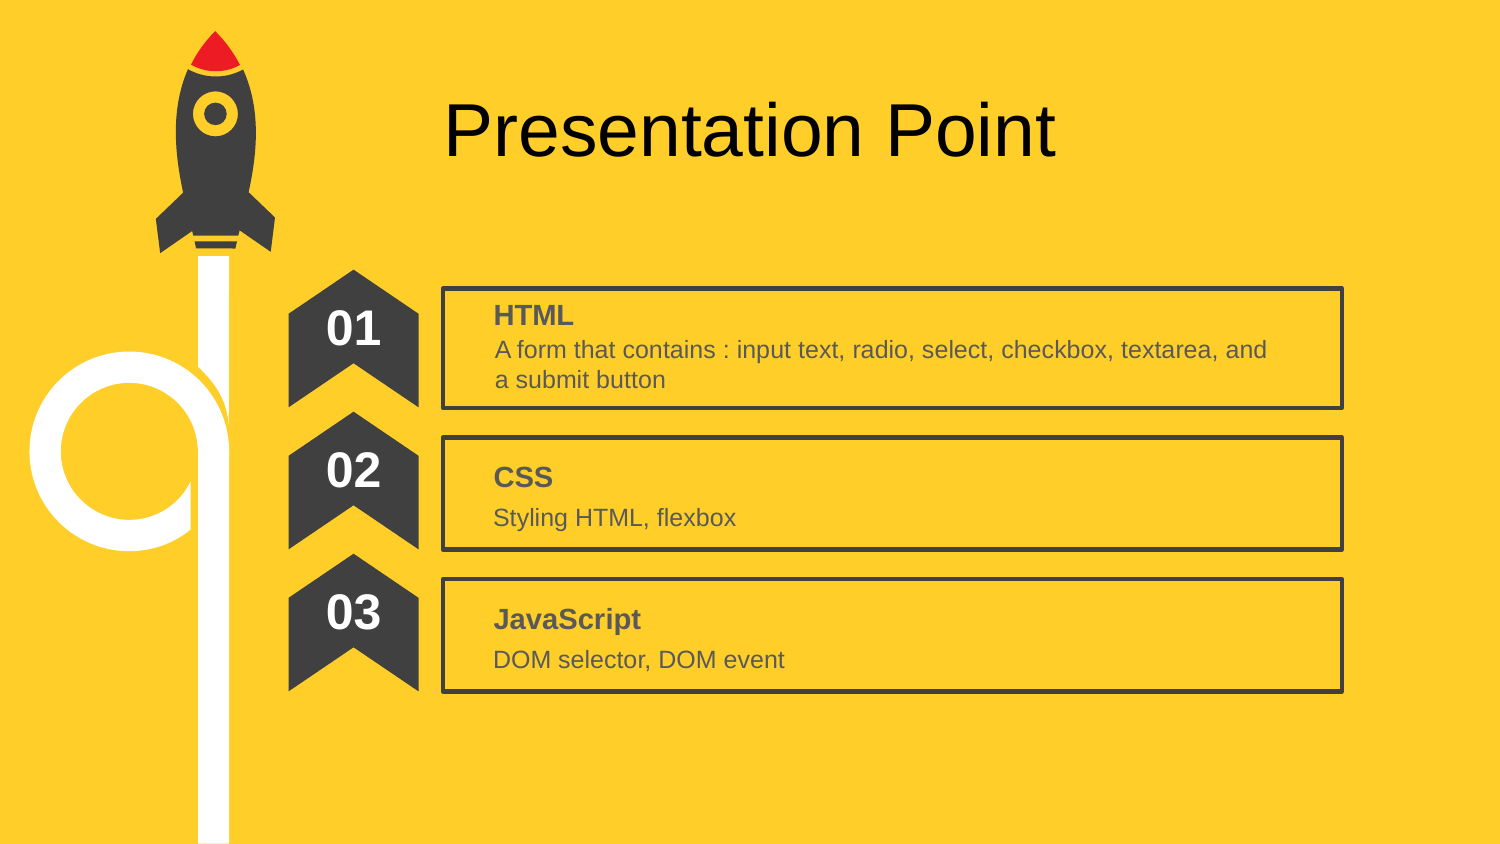

Presentation Point

HTML
A form that contains : input text, radio, select, checkbox, textarea, and a submit button
01

02

CSS
Styling HTML, flexbox

03

JavaScript
DOM selector, DOM event